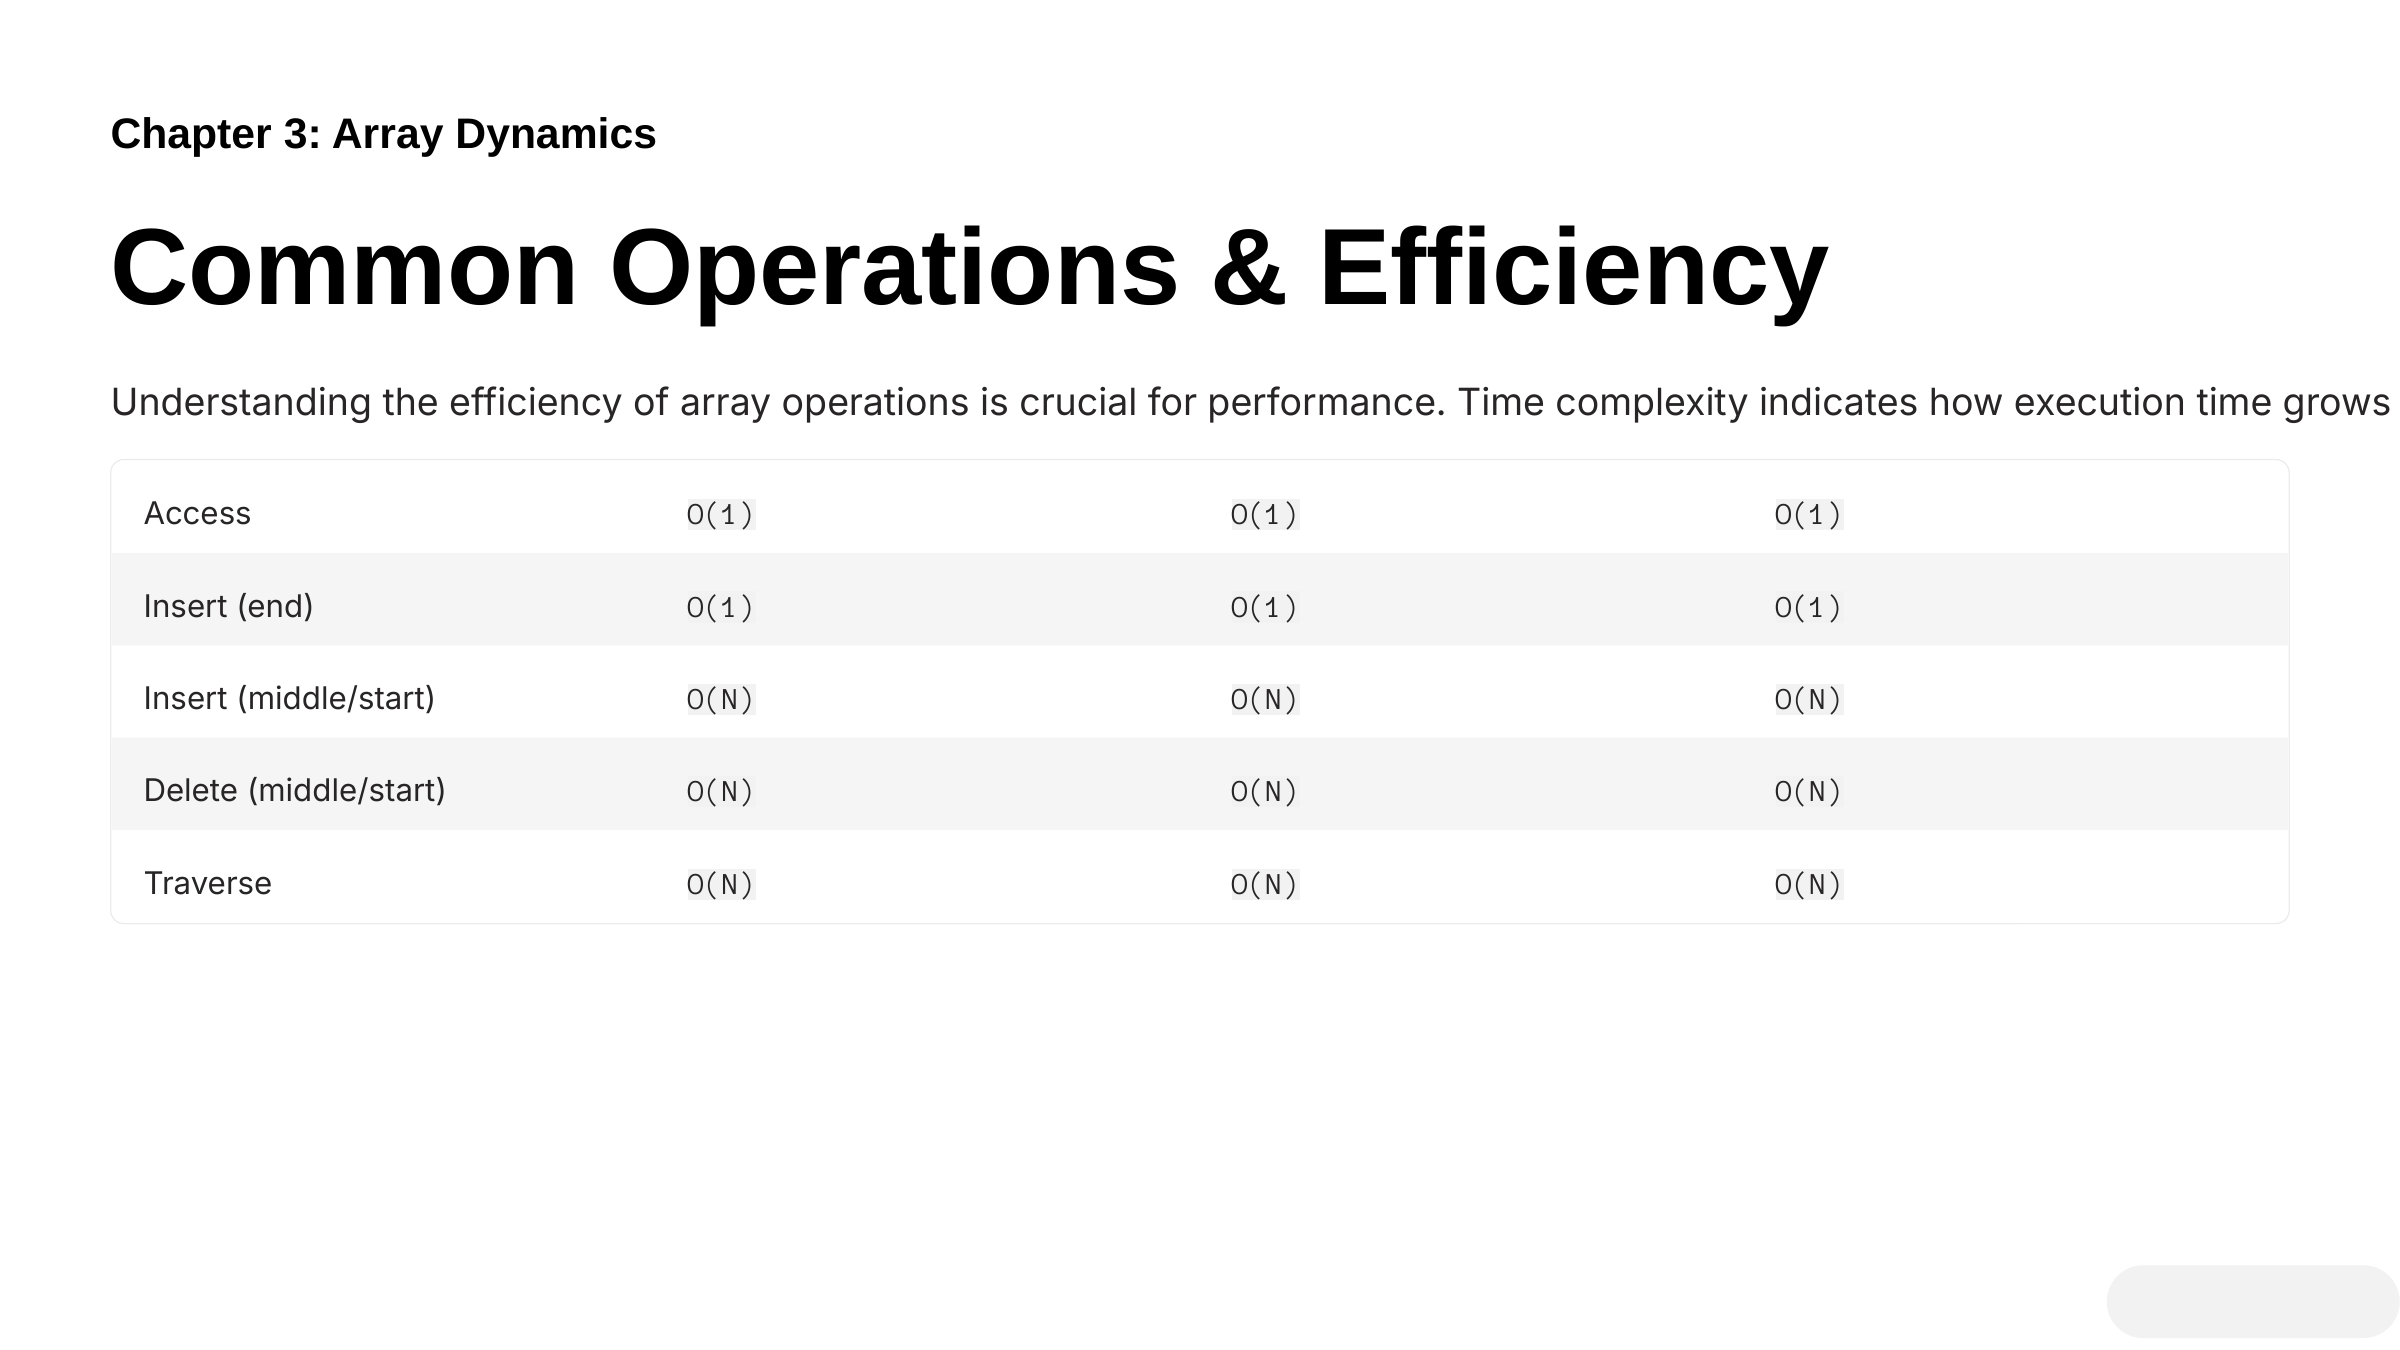

Chapter 3: Array Dynamics
Common Operations & Efficiency
Understanding the efficiency of array operations is crucial for performance. Time complexity indicates how execution time grows with input size.

Access
O(1)
O(1)
O(1)

Insert (end)
O(1)
O(1)
O(1)

Insert (middle/start)
O(N)
O(N)
O(N)

Delete (middle/start)
O(N)
O(N)
O(N)

Traverse
O(N)
O(N)
O(N)